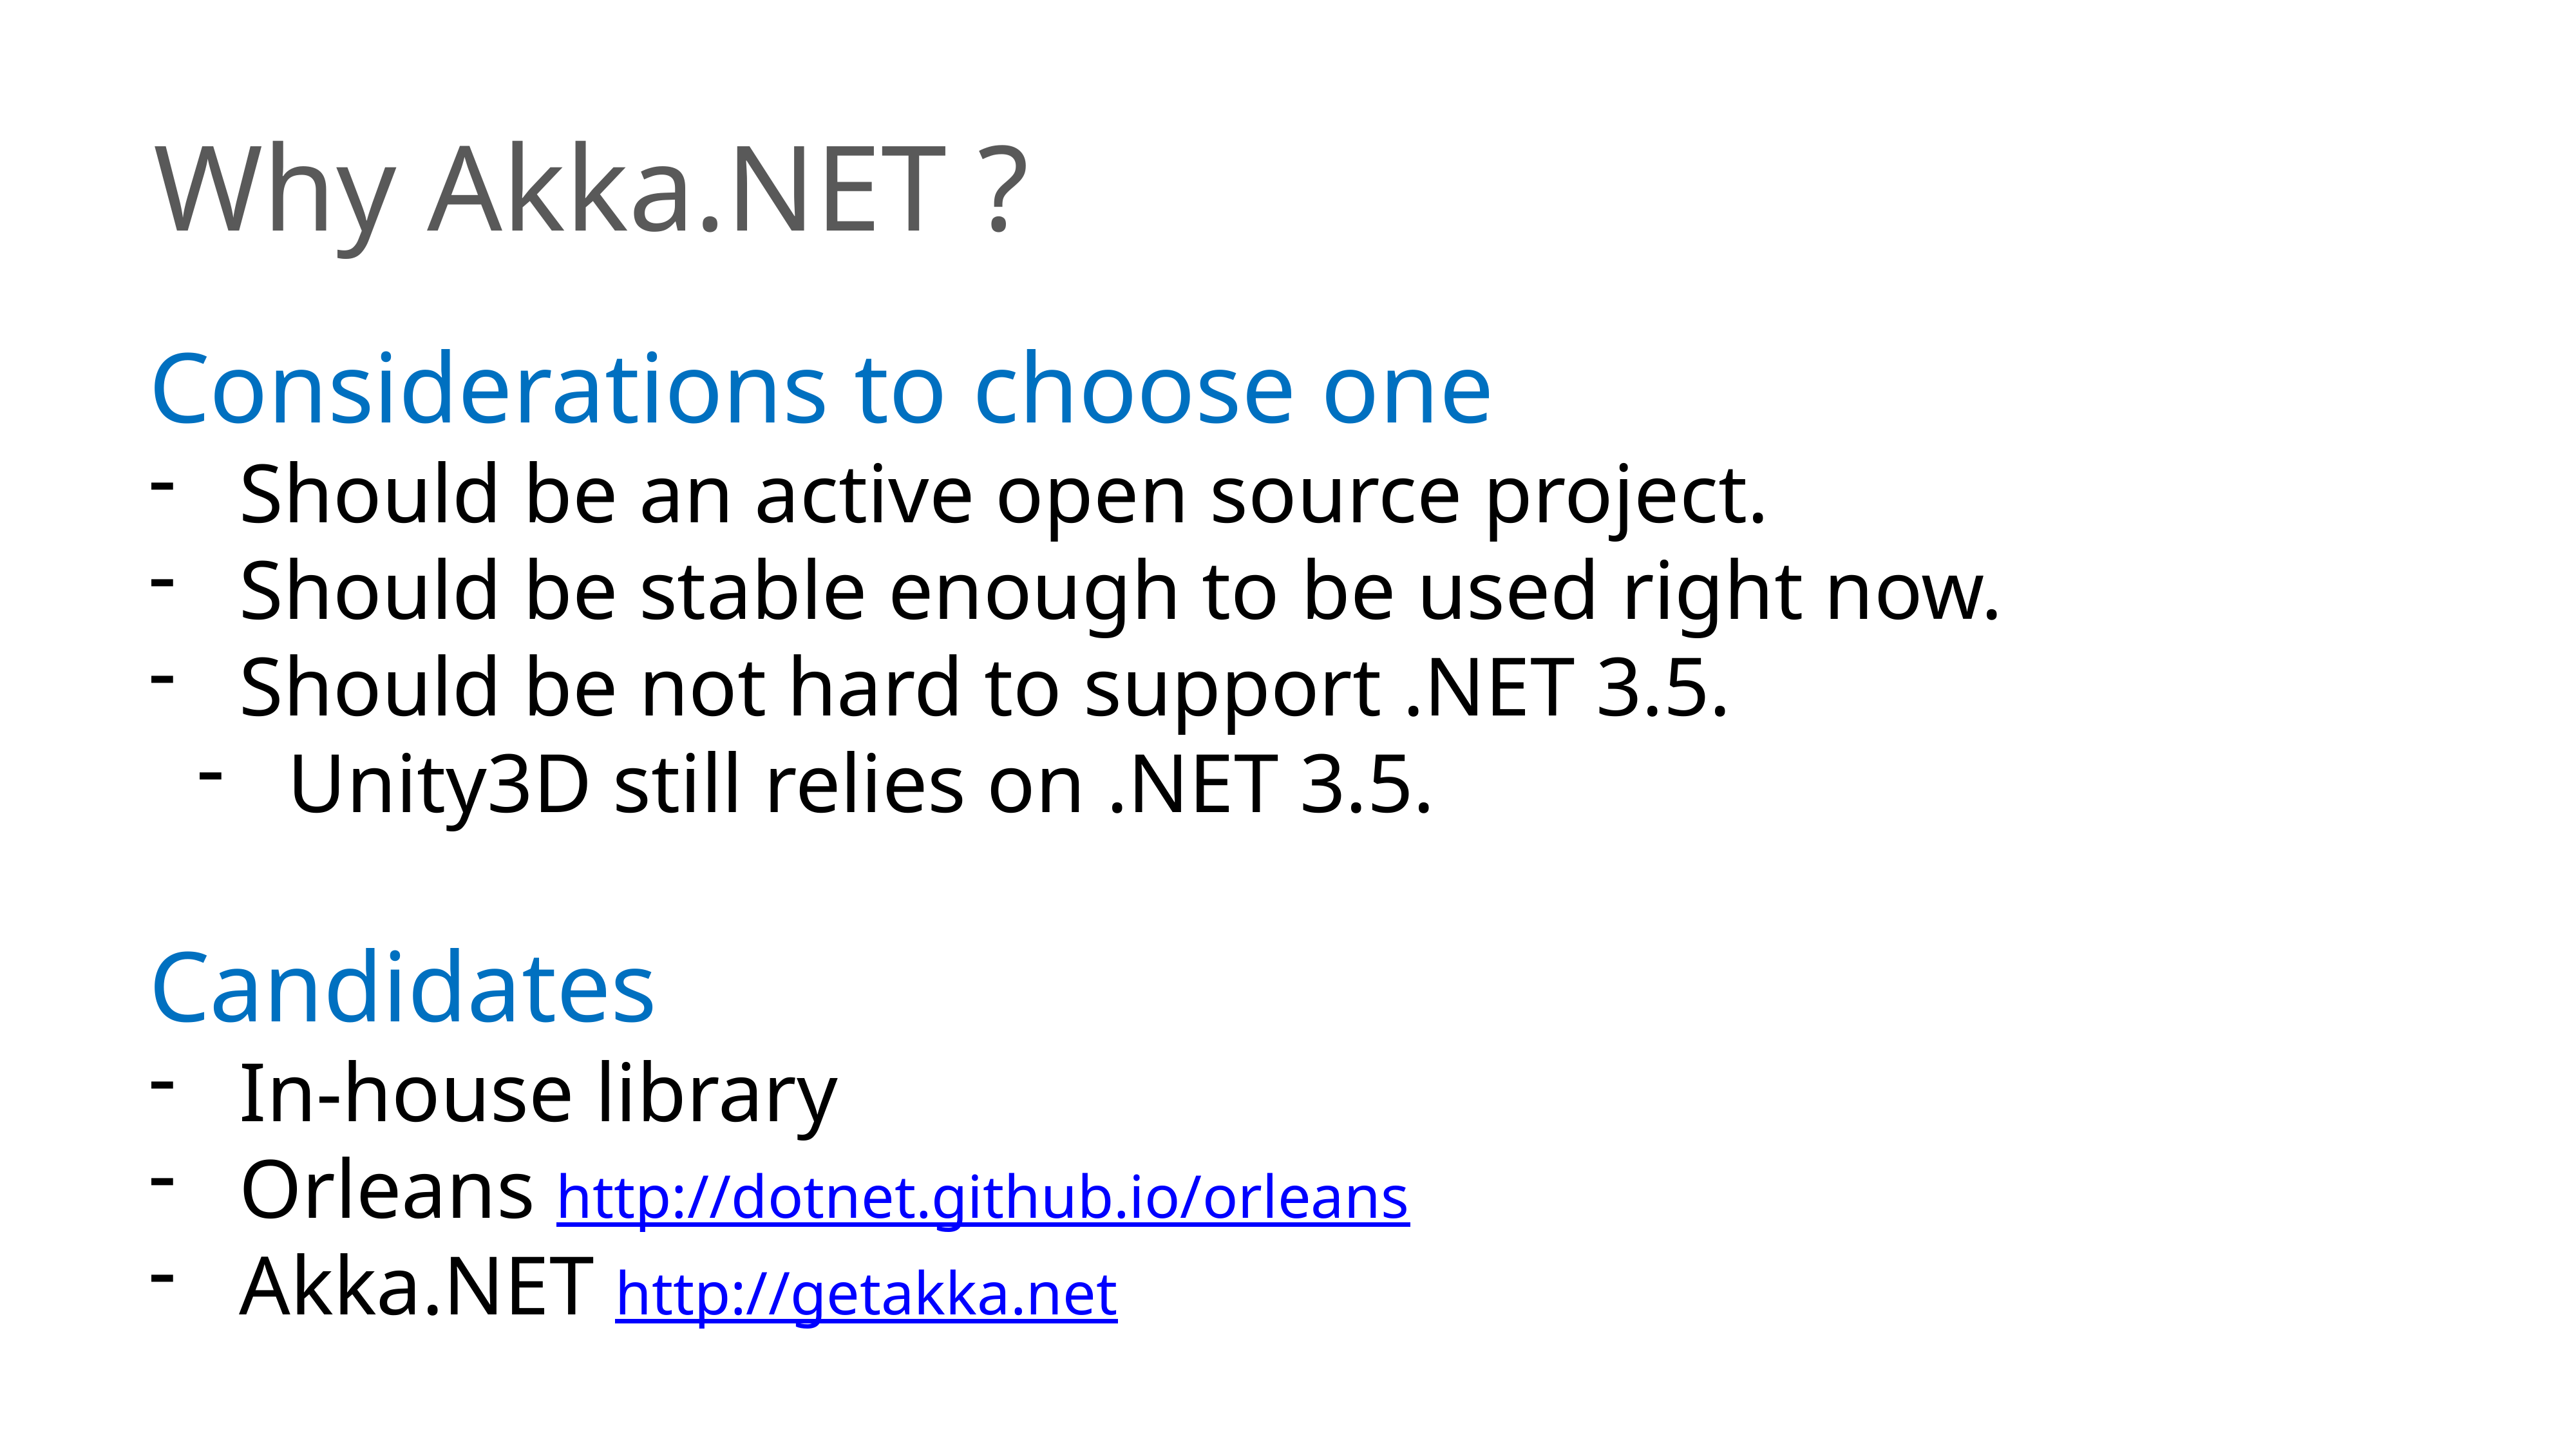

Why Akka.NET ?
Considerations to choose one
Should be an active open source project.
Should be stable enough to be used right now.
Should be not hard to support .NET 3.5.
Unity3D still relies on .NET 3.5.

Candidates
In-house library
Orleans http://dotnet.github.io/orleans
Akka.NET http://getakka.net